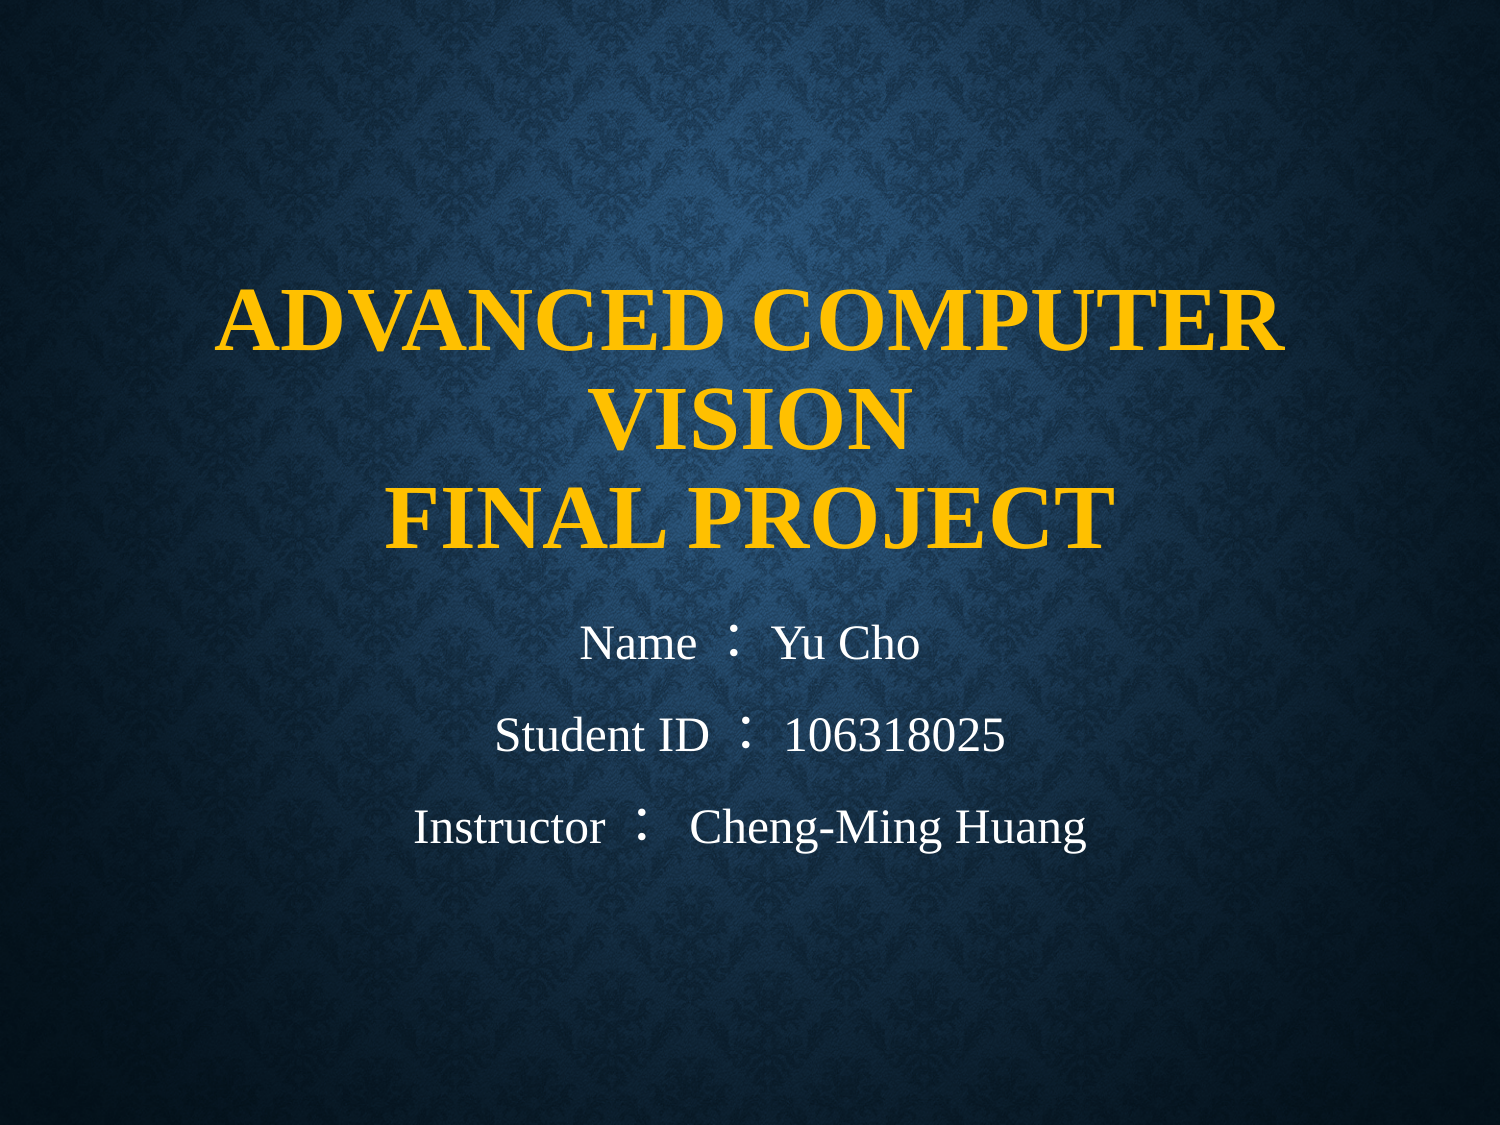

# Advanced Computer Vision Final Project
Name：Yu Cho
Student ID：106318025
Instructor： Cheng-Ming Huang